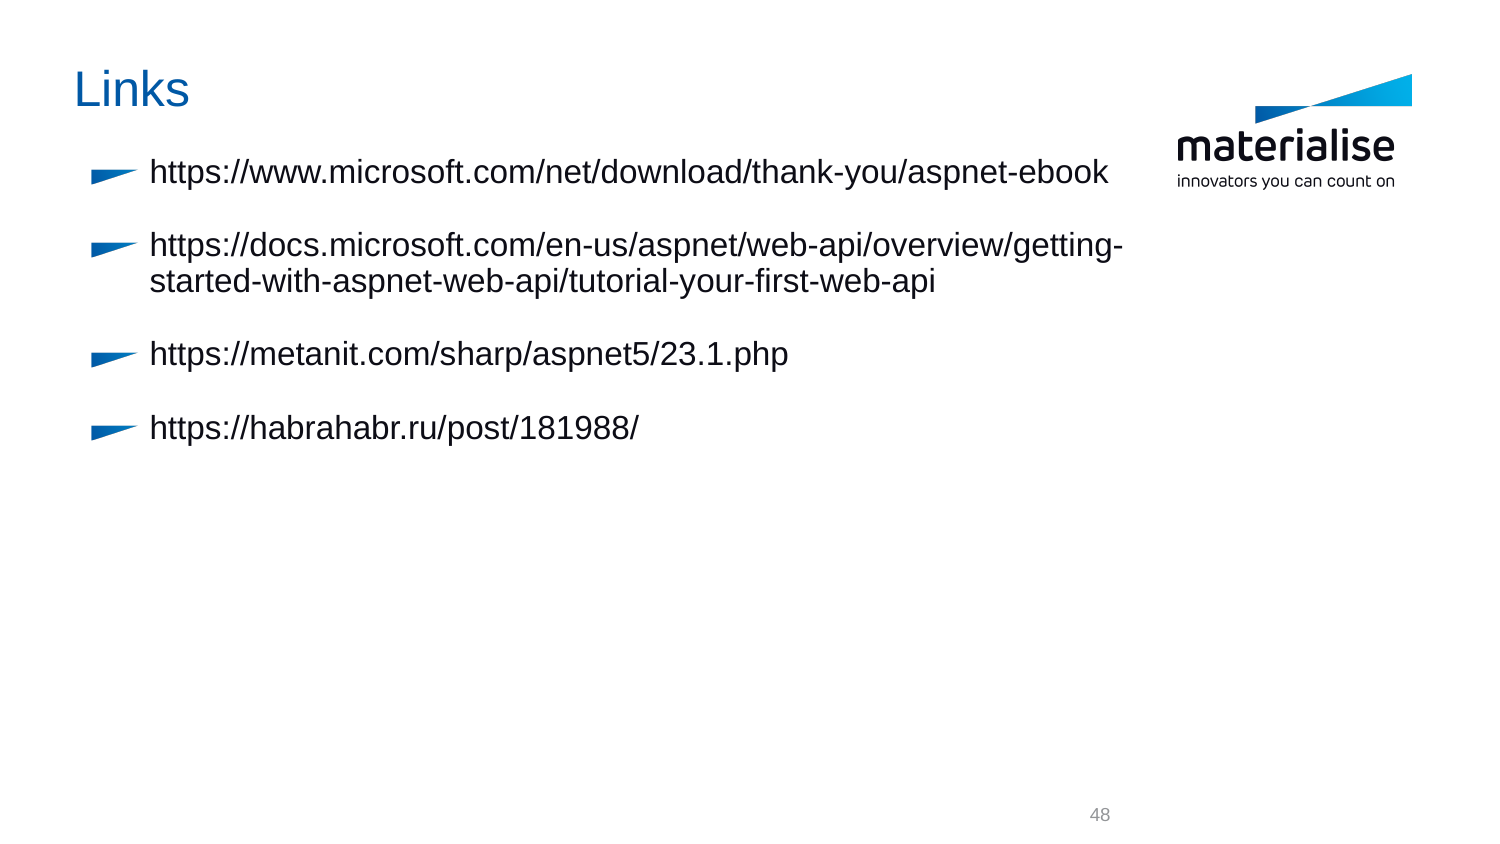

# Links
https://www.microsoft.com/net/download/thank-you/aspnet-ebook
https://docs.microsoft.com/en-us/aspnet/web-api/overview/getting-started-with-aspnet-web-api/tutorial-your-first-web-api
https://metanit.com/sharp/aspnet5/23.1.php
https://habrahabr.ru/post/181988/
48